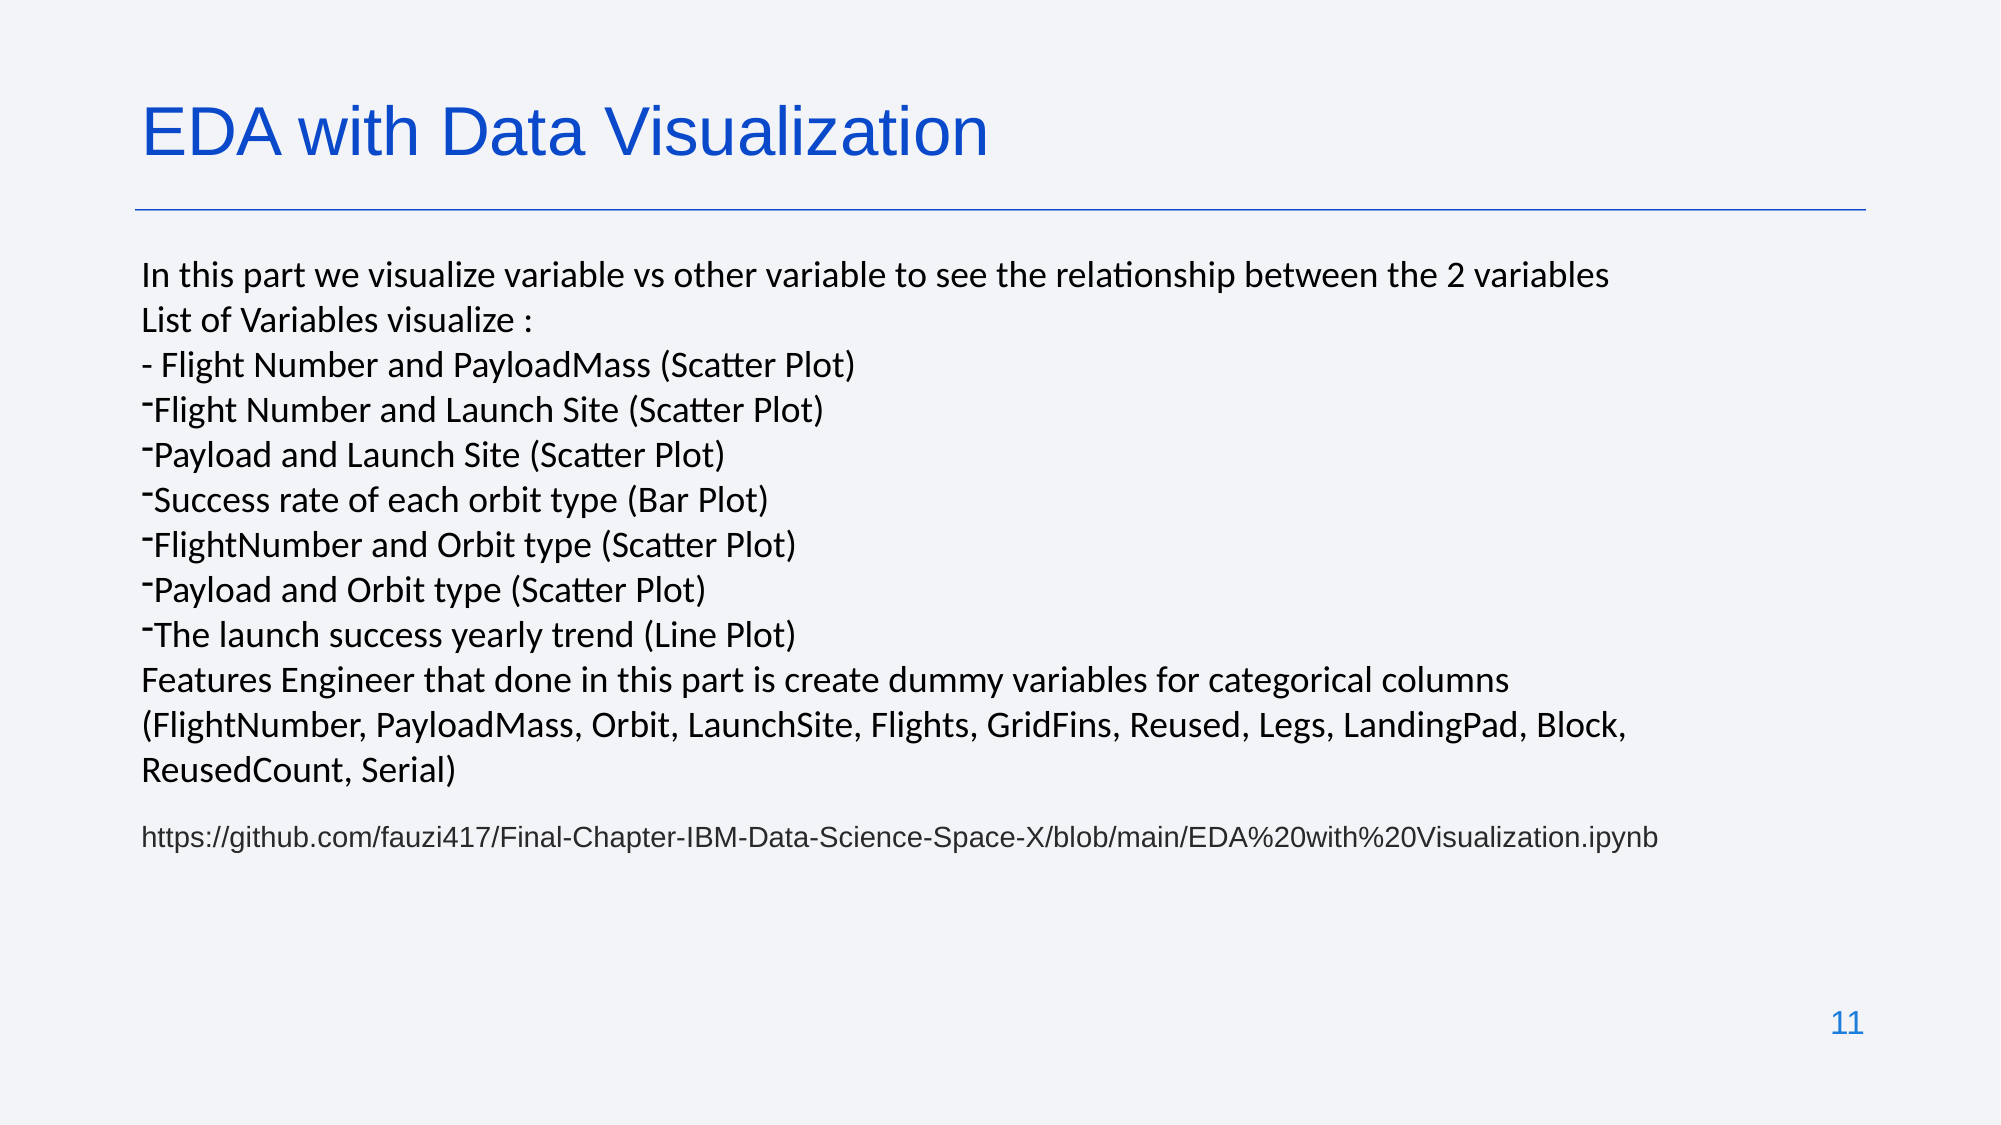

EDA with Data Visualization
In this part we visualize variable vs other variable to see the relationship between the 2 variables
List of Variables visualize :
- Flight Number and PayloadMass (Scatter Plot)
Flight Number and Launch Site (Scatter Plot)
Payload and Launch Site (Scatter Plot)
Success rate of each orbit type (Bar Plot)
FlightNumber and Orbit type (Scatter Plot)
Payload and Orbit type (Scatter Plot)
The launch success yearly trend (Line Plot)
Features Engineer that done in this part is create dummy variables for categorical columns (FlightNumber, PayloadMass, Orbit, LaunchSite, Flights, GridFins, Reused, Legs, LandingPad, Block, ReusedCount, Serial)
https://github.com/fauzi417/Final-Chapter-IBM-Data-Science-Space-X/blob/main/EDA%20with%20Visualization.ipynb
11